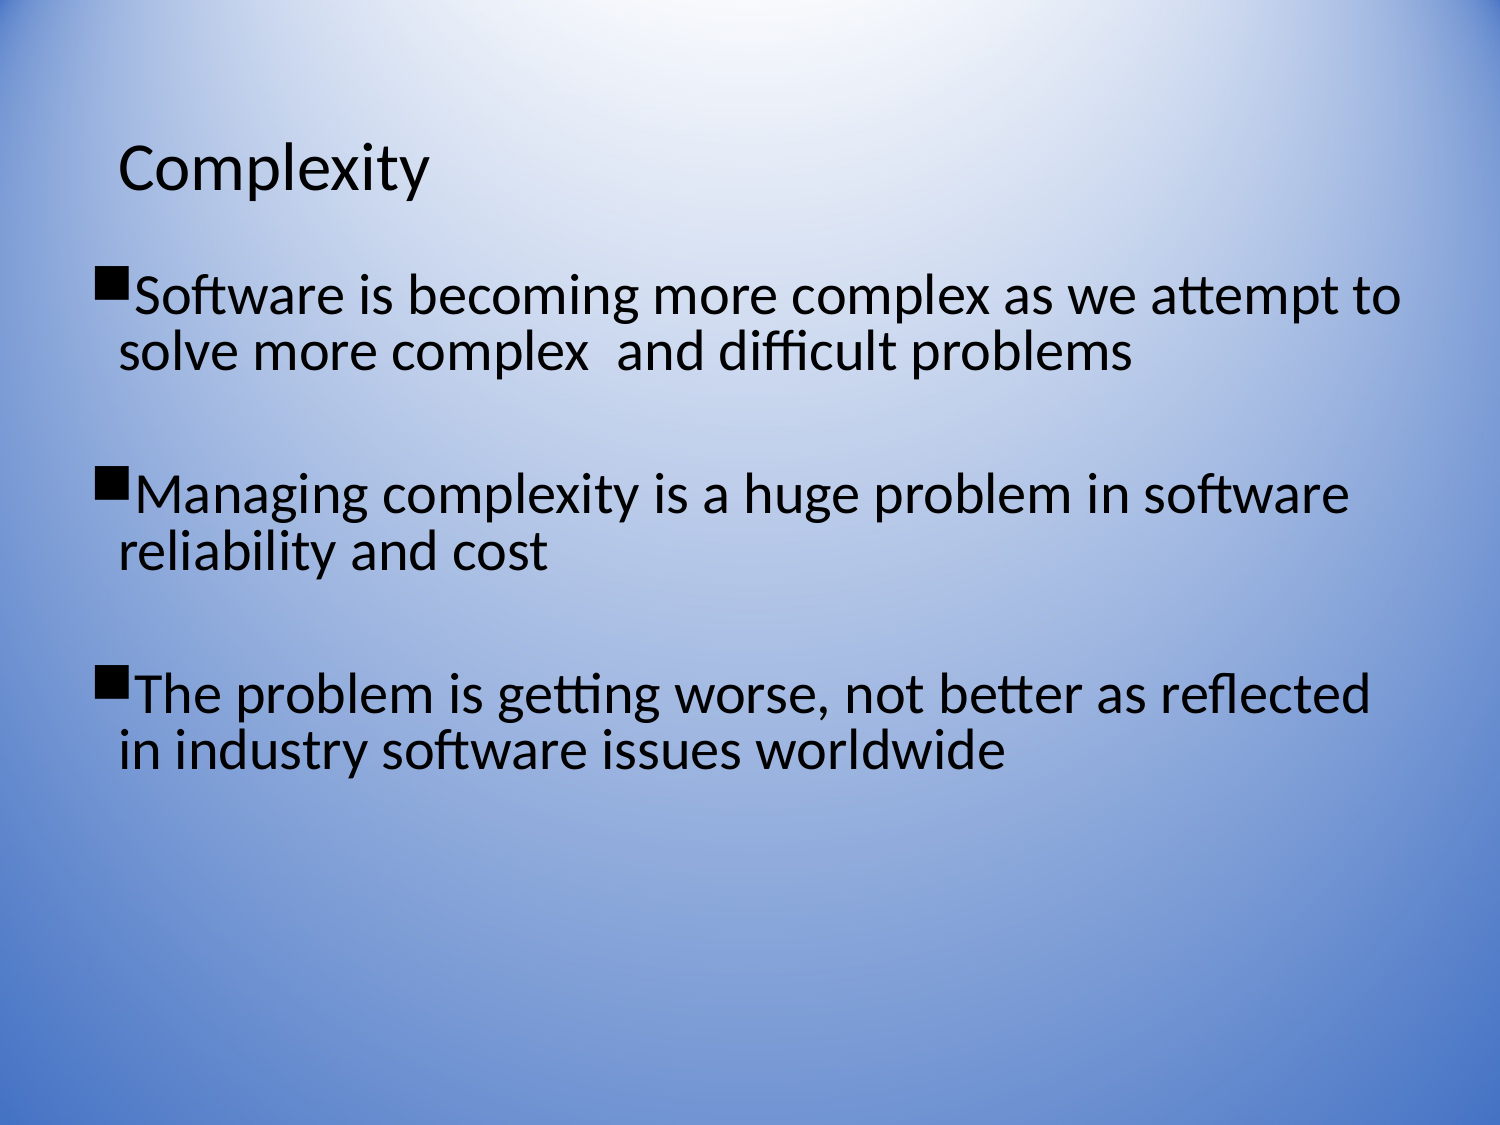

# Complexity
Software is becoming more complex as we attempt to solve more complex  and difficult problems

Managing complexity is a huge problem in software reliability and cost

The problem is getting worse, not better as reflected in industry software issues worldwide